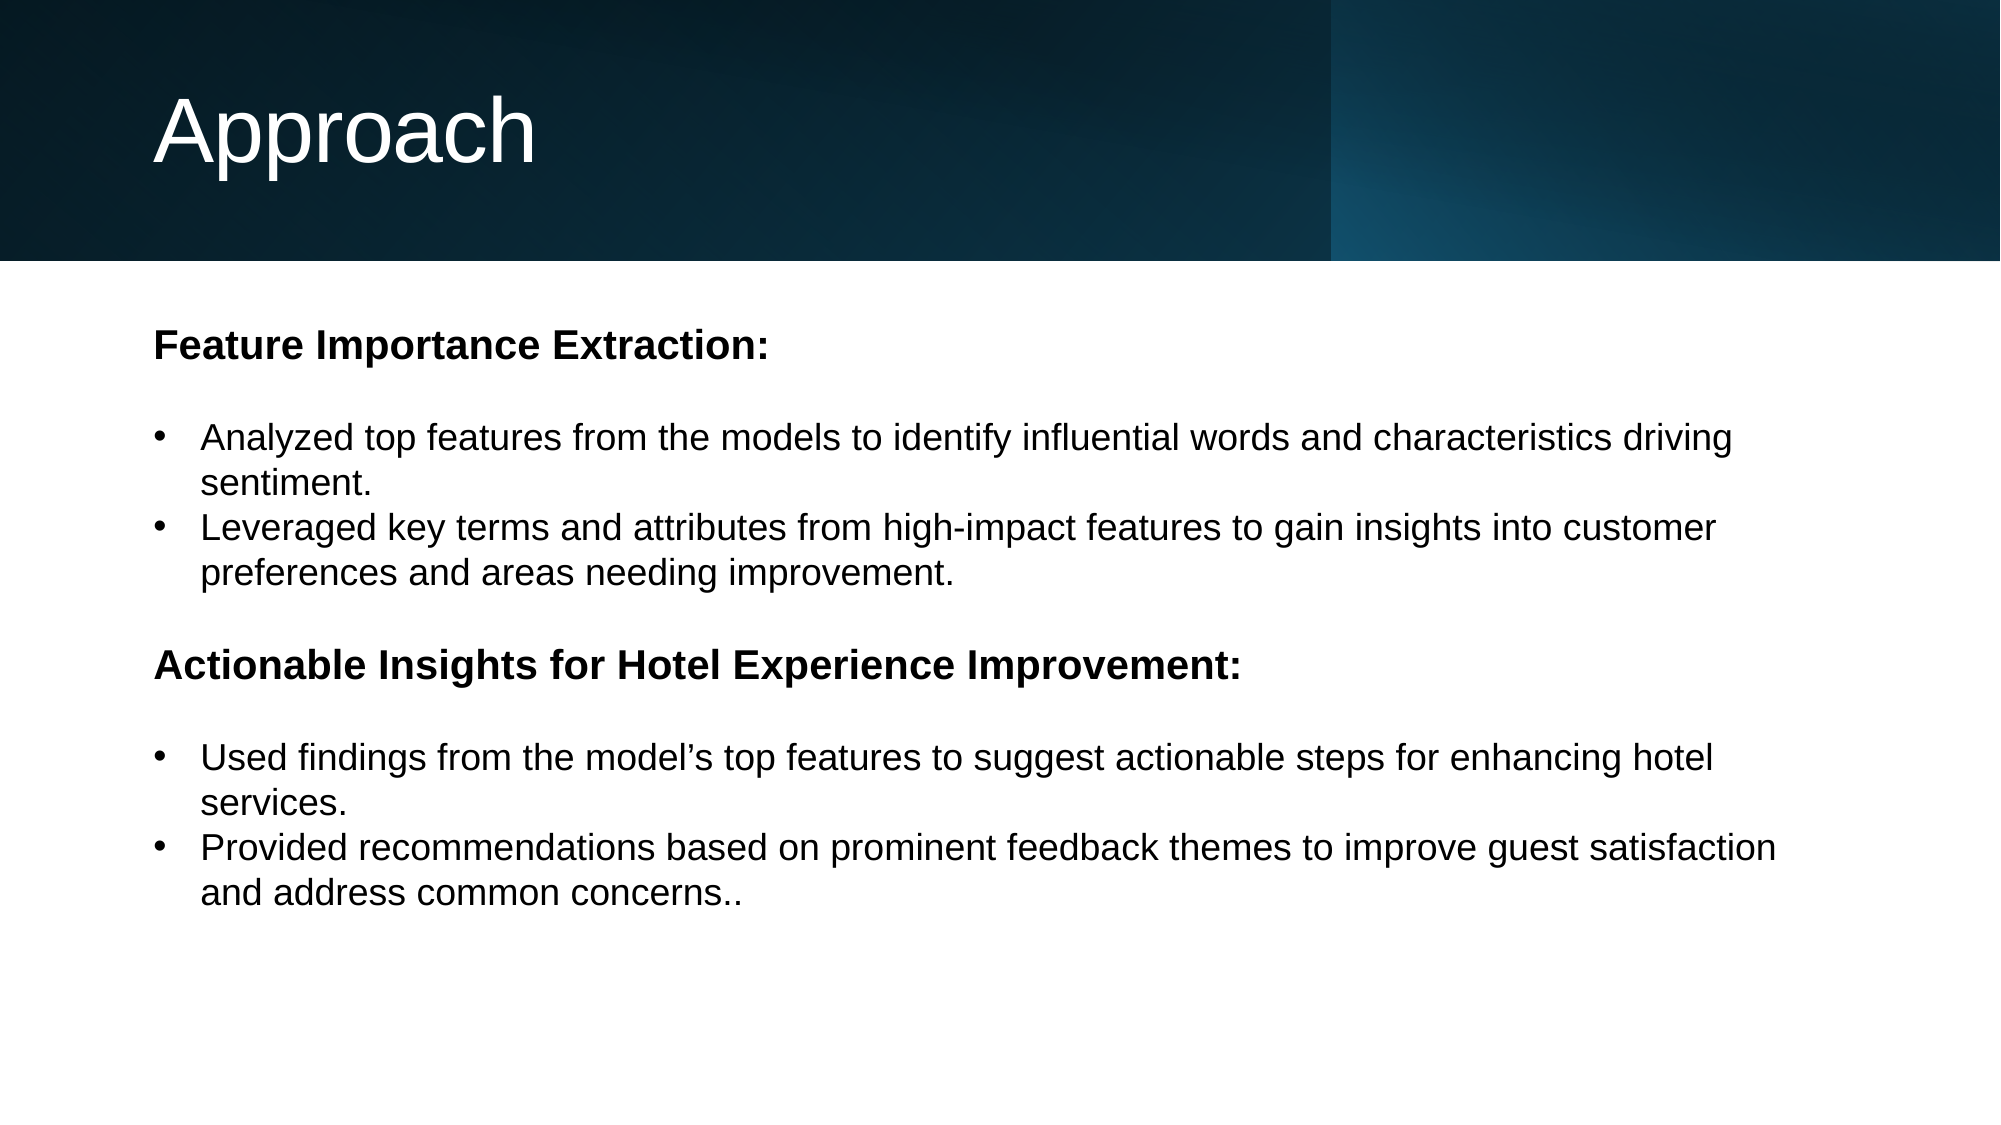

# Approach
Feature Importance Extraction:

Analyzed top features from the models to identify influential words and characteristics driving sentiment.
Leveraged key terms and attributes from high-impact features to gain insights into customer preferences and areas needing improvement.

Actionable Insights for Hotel Experience Improvement:

Used findings from the model’s top features to suggest actionable steps for enhancing hotel services.
Provided recommendations based on prominent feedback themes to improve guest satisfaction and address common concerns..